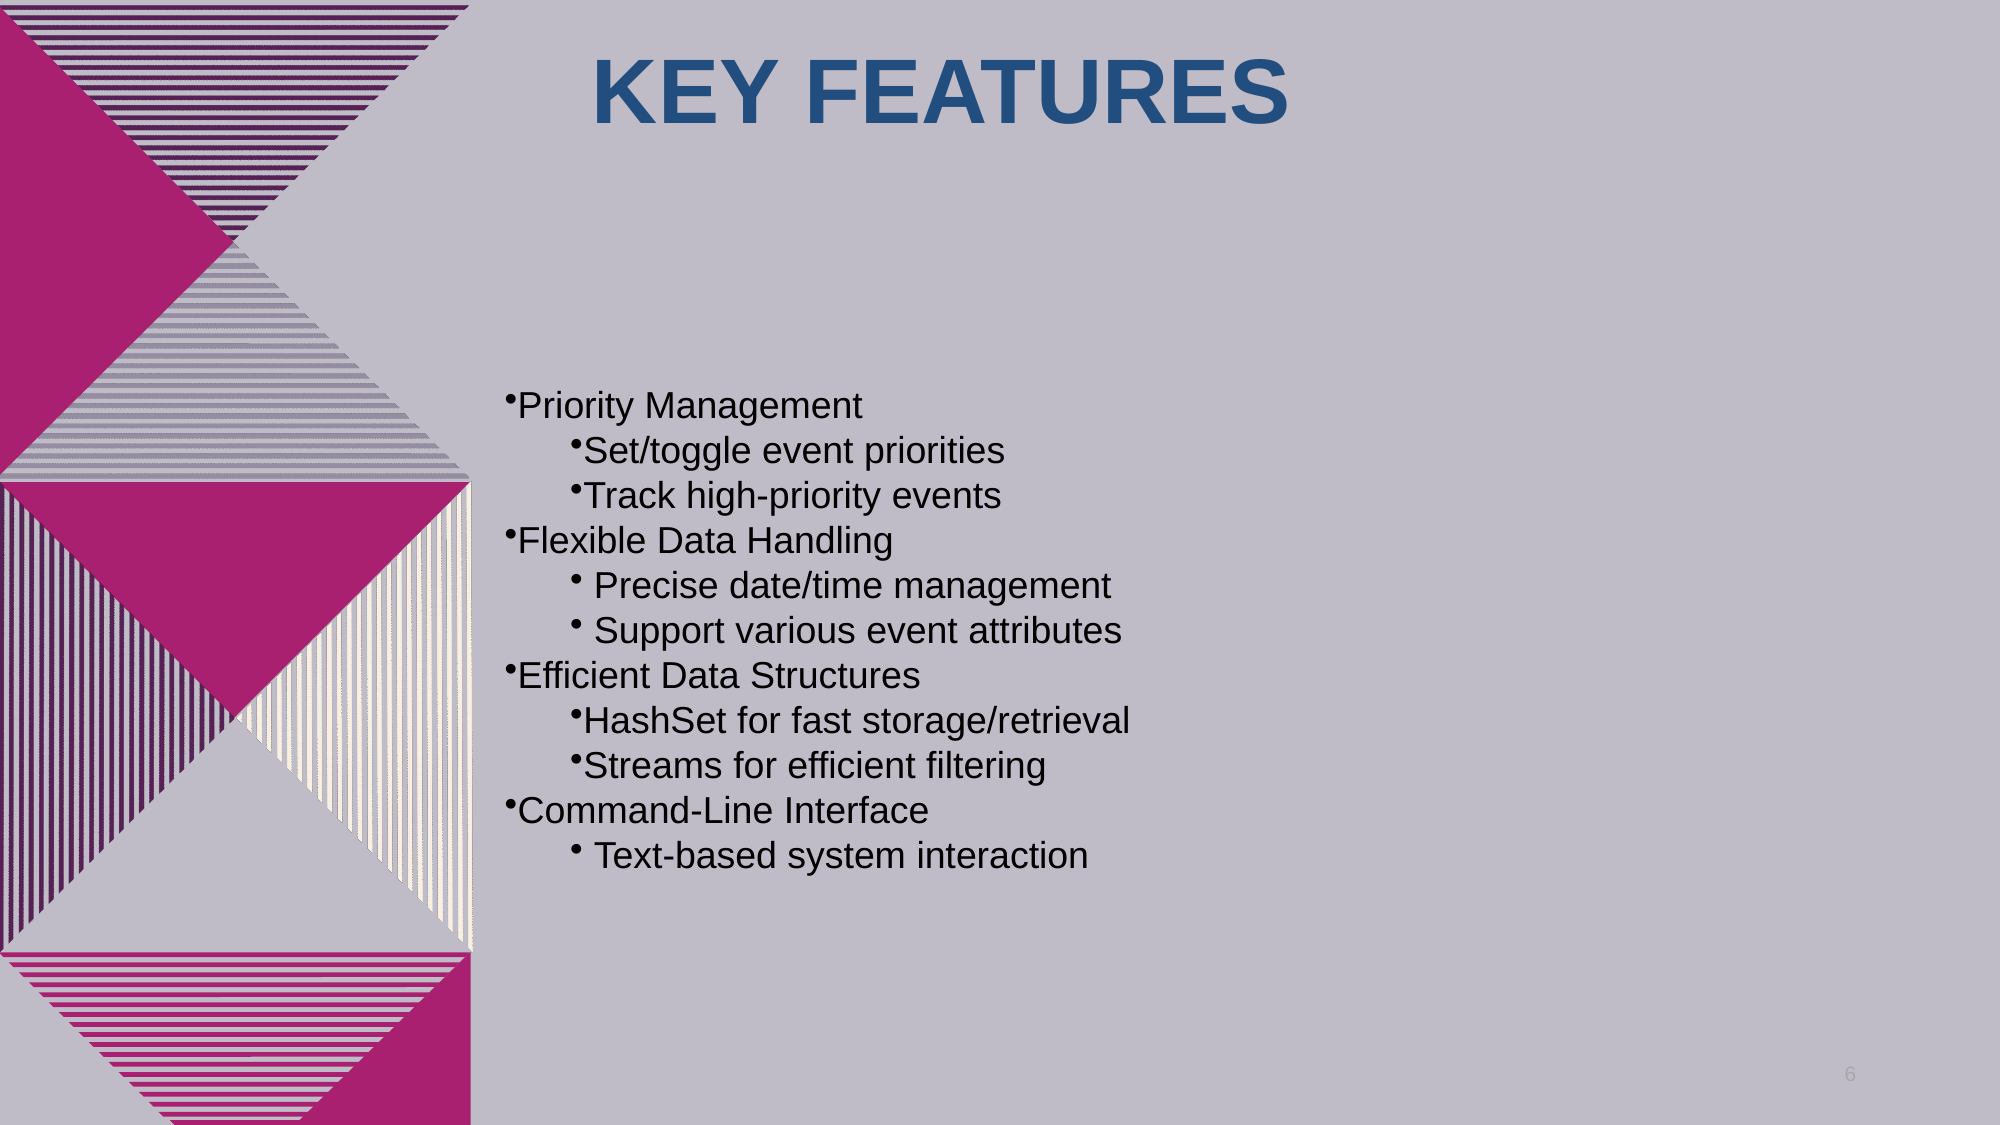

# Key features
Priority Management
Set/toggle event priorities
Track high-priority events
Flexible Data Handling
 Precise date/time management
 Support various event attributes
Efficient Data Structures
HashSet for fast storage/retrieval
Streams for efficient filtering
Command-Line Interface
 Text-based system interaction
6